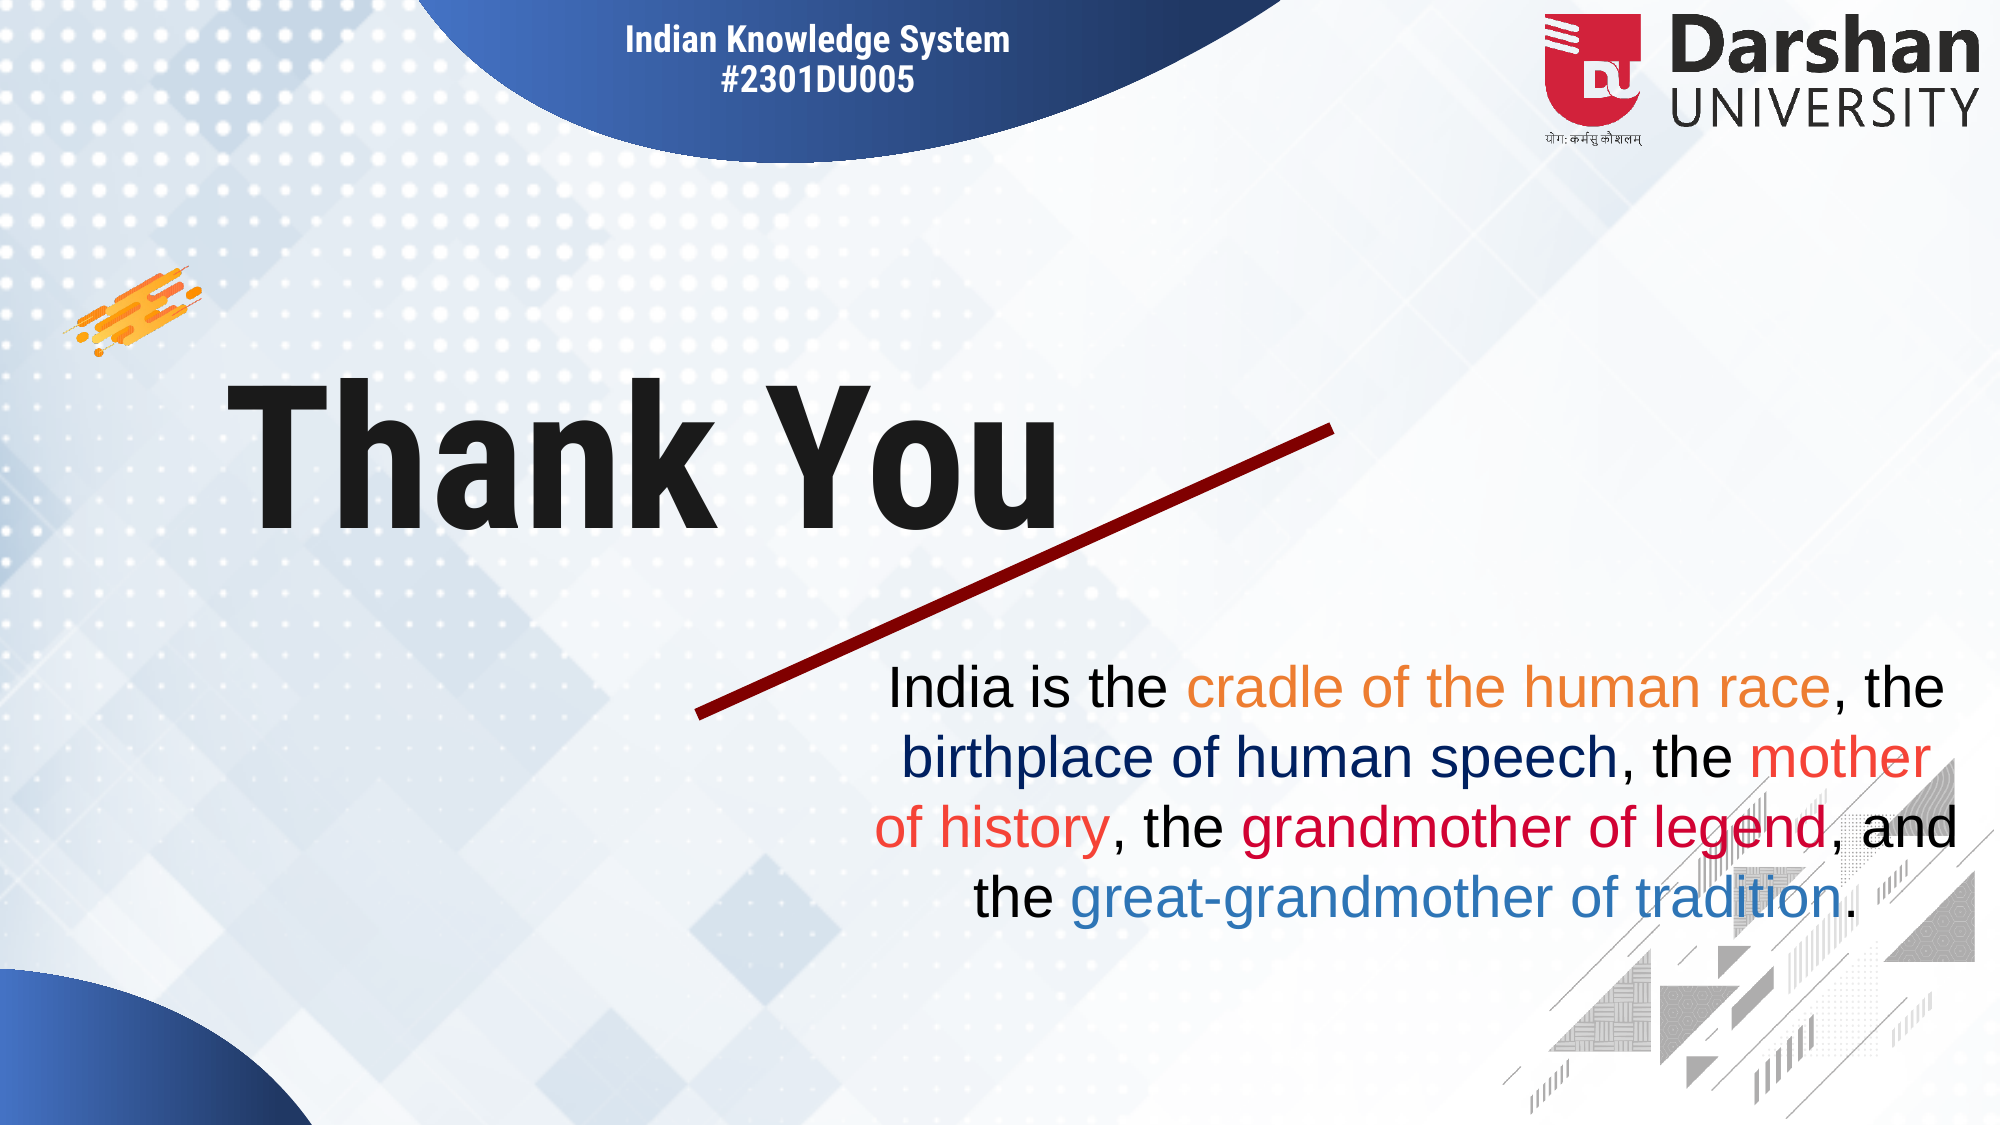

Indian Knowledge System
#2301DU005
# Thank You
India is the cradle of the human race, the birthplace of human speech, the mother of history, the grandmother of legend, and the great-grandmother of tradition.